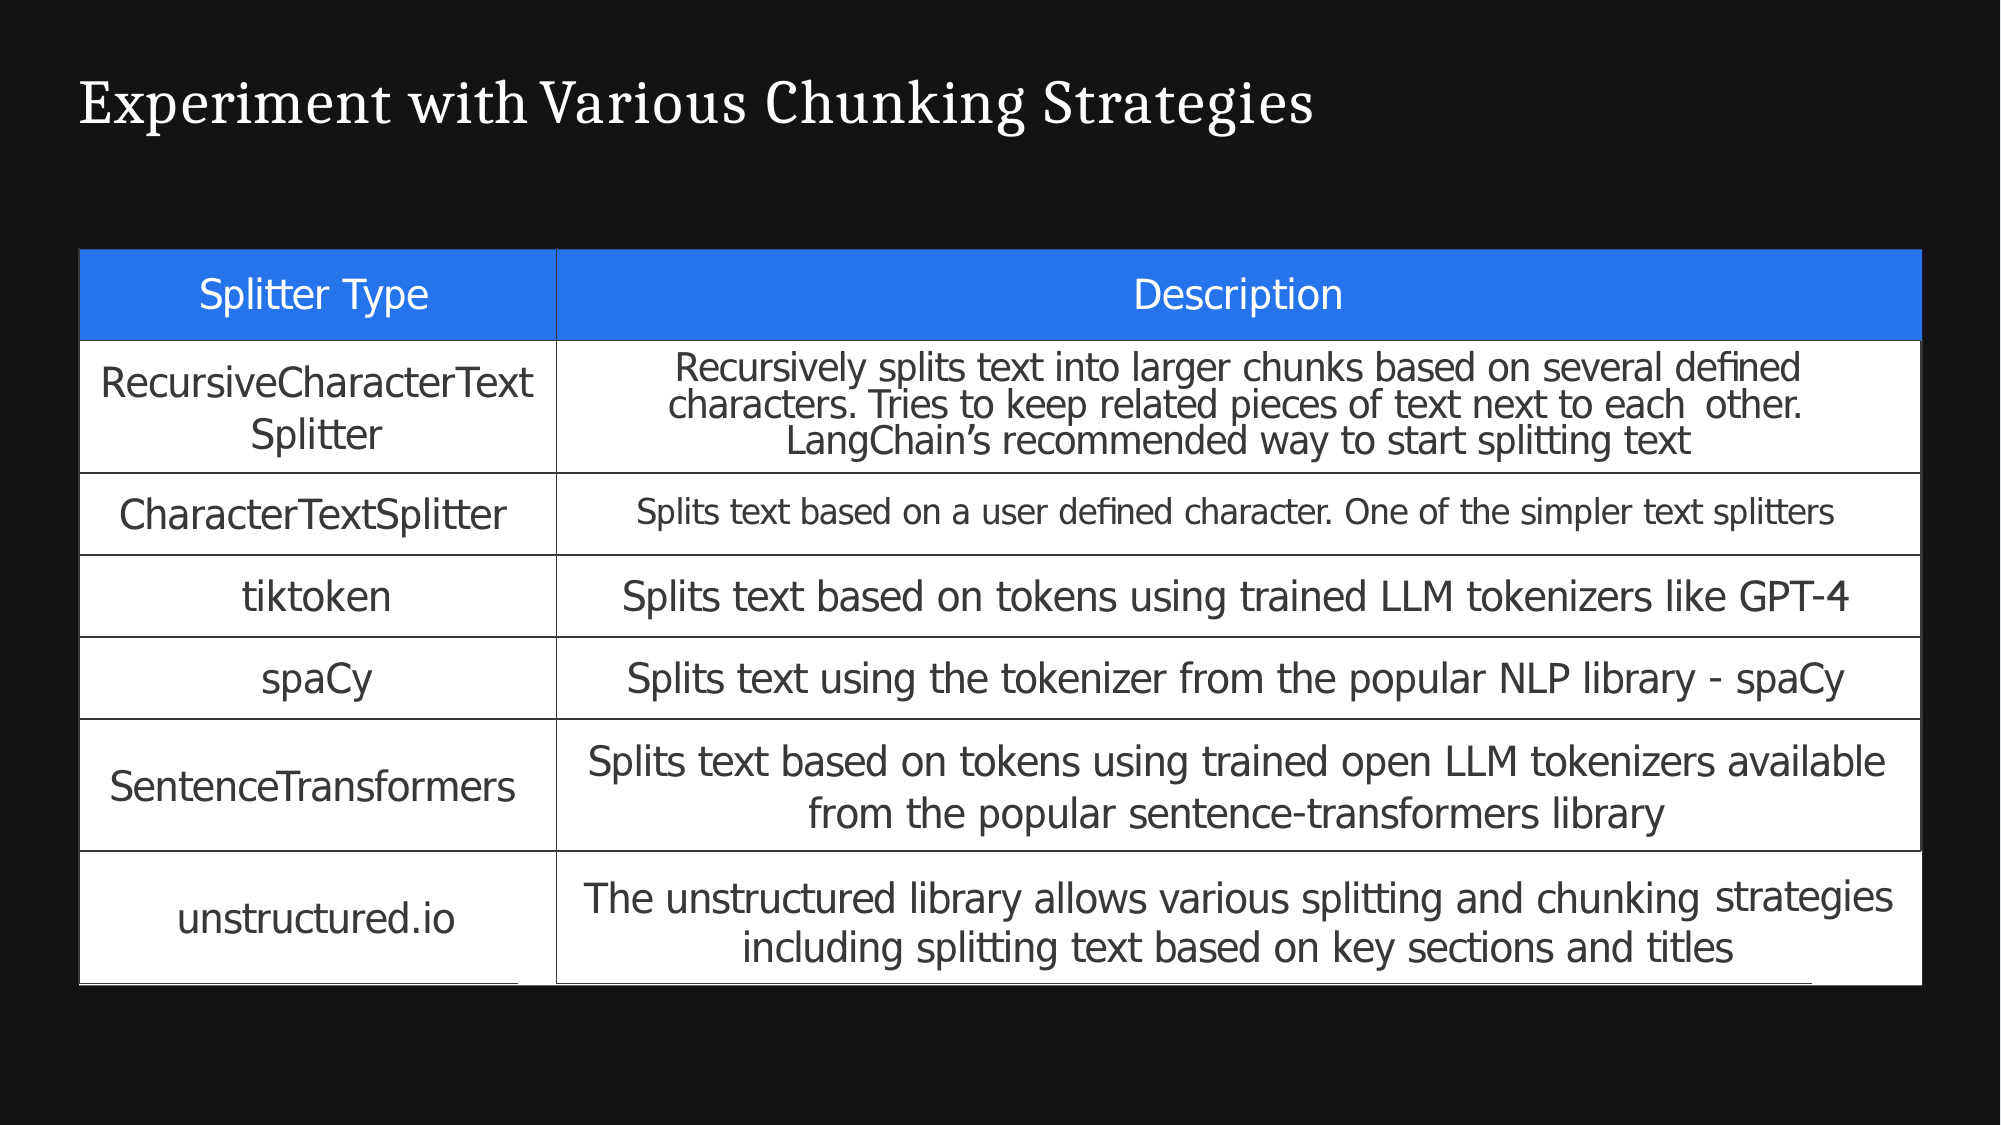

Experiment
with
Various Chunking Strategies

Splitter Type

Description

RecursiveCharacterText
Splitter
Recursively splits text into larger chunks based on several defined
LangChain’s recommended way to start splitting text
characters.
Tries to keep related pieces of text next to each
other.

CharacterTextSplitter

Splits text based on a user defined character. One of the simpler text splitters

tiktoken

Splits text based on tokens using trained LLM tokenizers like GPT-4

spaCy

Splits text using the tokenizer from the popular NLP library - spaCy

SentenceTransformers

Splits text based on tokens using trained open LLM tokenizers available

from the popular sentence-transformers library

unstructured.io

The unstructured library allows various splitting and chunking including splitting text based on key sections and titles

strategies